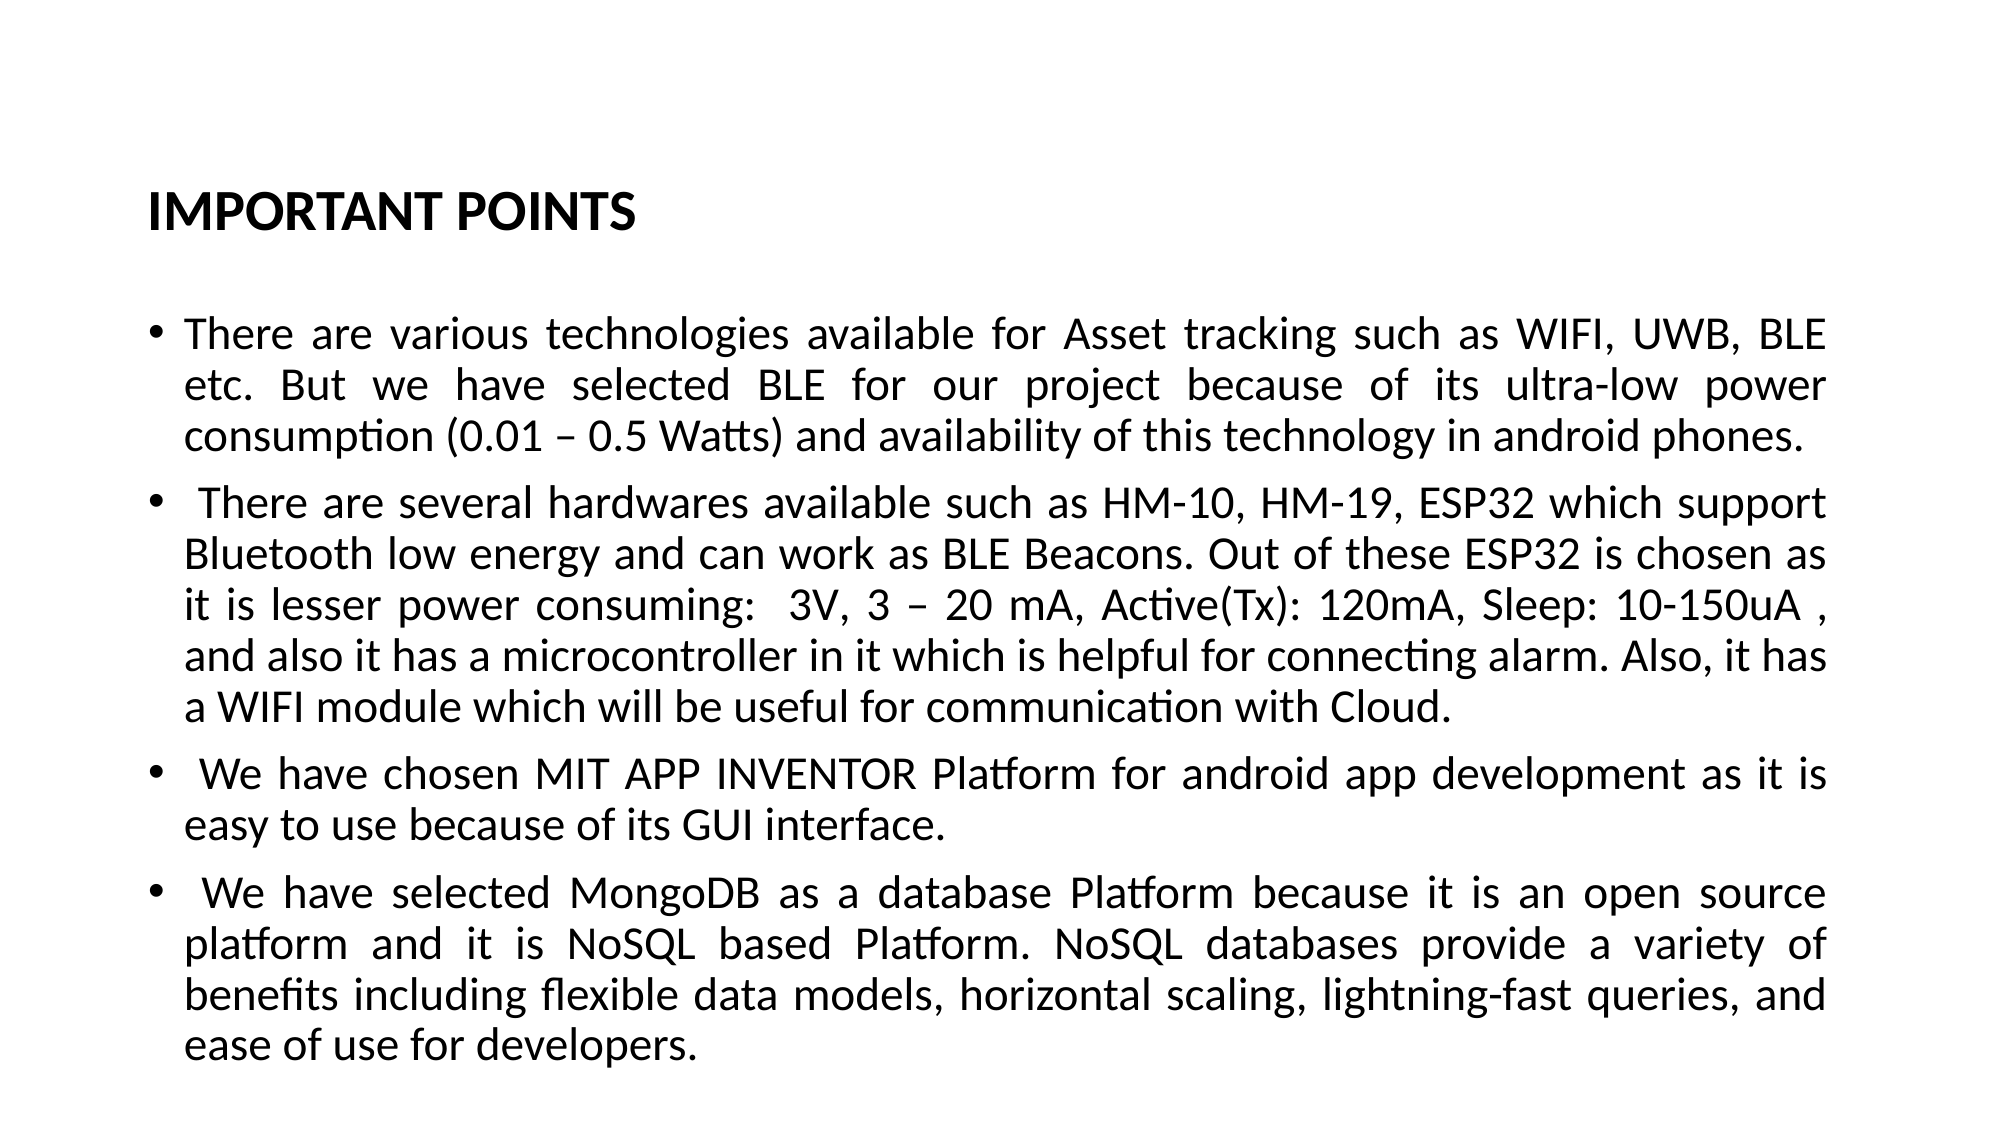

IMPORTANT POINTS
There are various technologies available for Asset tracking such as WIFI, UWB, BLE etc. But we have selected BLE for our project because of its ultra-low power consumption (0.01 – 0.5 Watts) and availability of this technology in android phones.
 There are several hardwares available such as HM-10, HM-19, ESP32 which support Bluetooth low energy and can work as BLE Beacons. Out of these ESP32 is chosen as it is lesser power consuming:  3V, 3 – 20 mA, Active(Tx): 120mA, Sleep: 10-150uA , and also it has a microcontroller in it which is helpful for connecting alarm. Also, it has a WIFI module which will be useful for communication with Cloud.
 We have chosen MIT APP INVENTOR Platform for android app development as it is easy to use because of its GUI interface.
 We have selected MongoDB as a database Platform because it is an open source platform and it is NoSQL based Platform. NoSQL databases provide a variety of benefits including flexible data models, horizontal scaling, lightning-fast queries, and ease of use for developers.